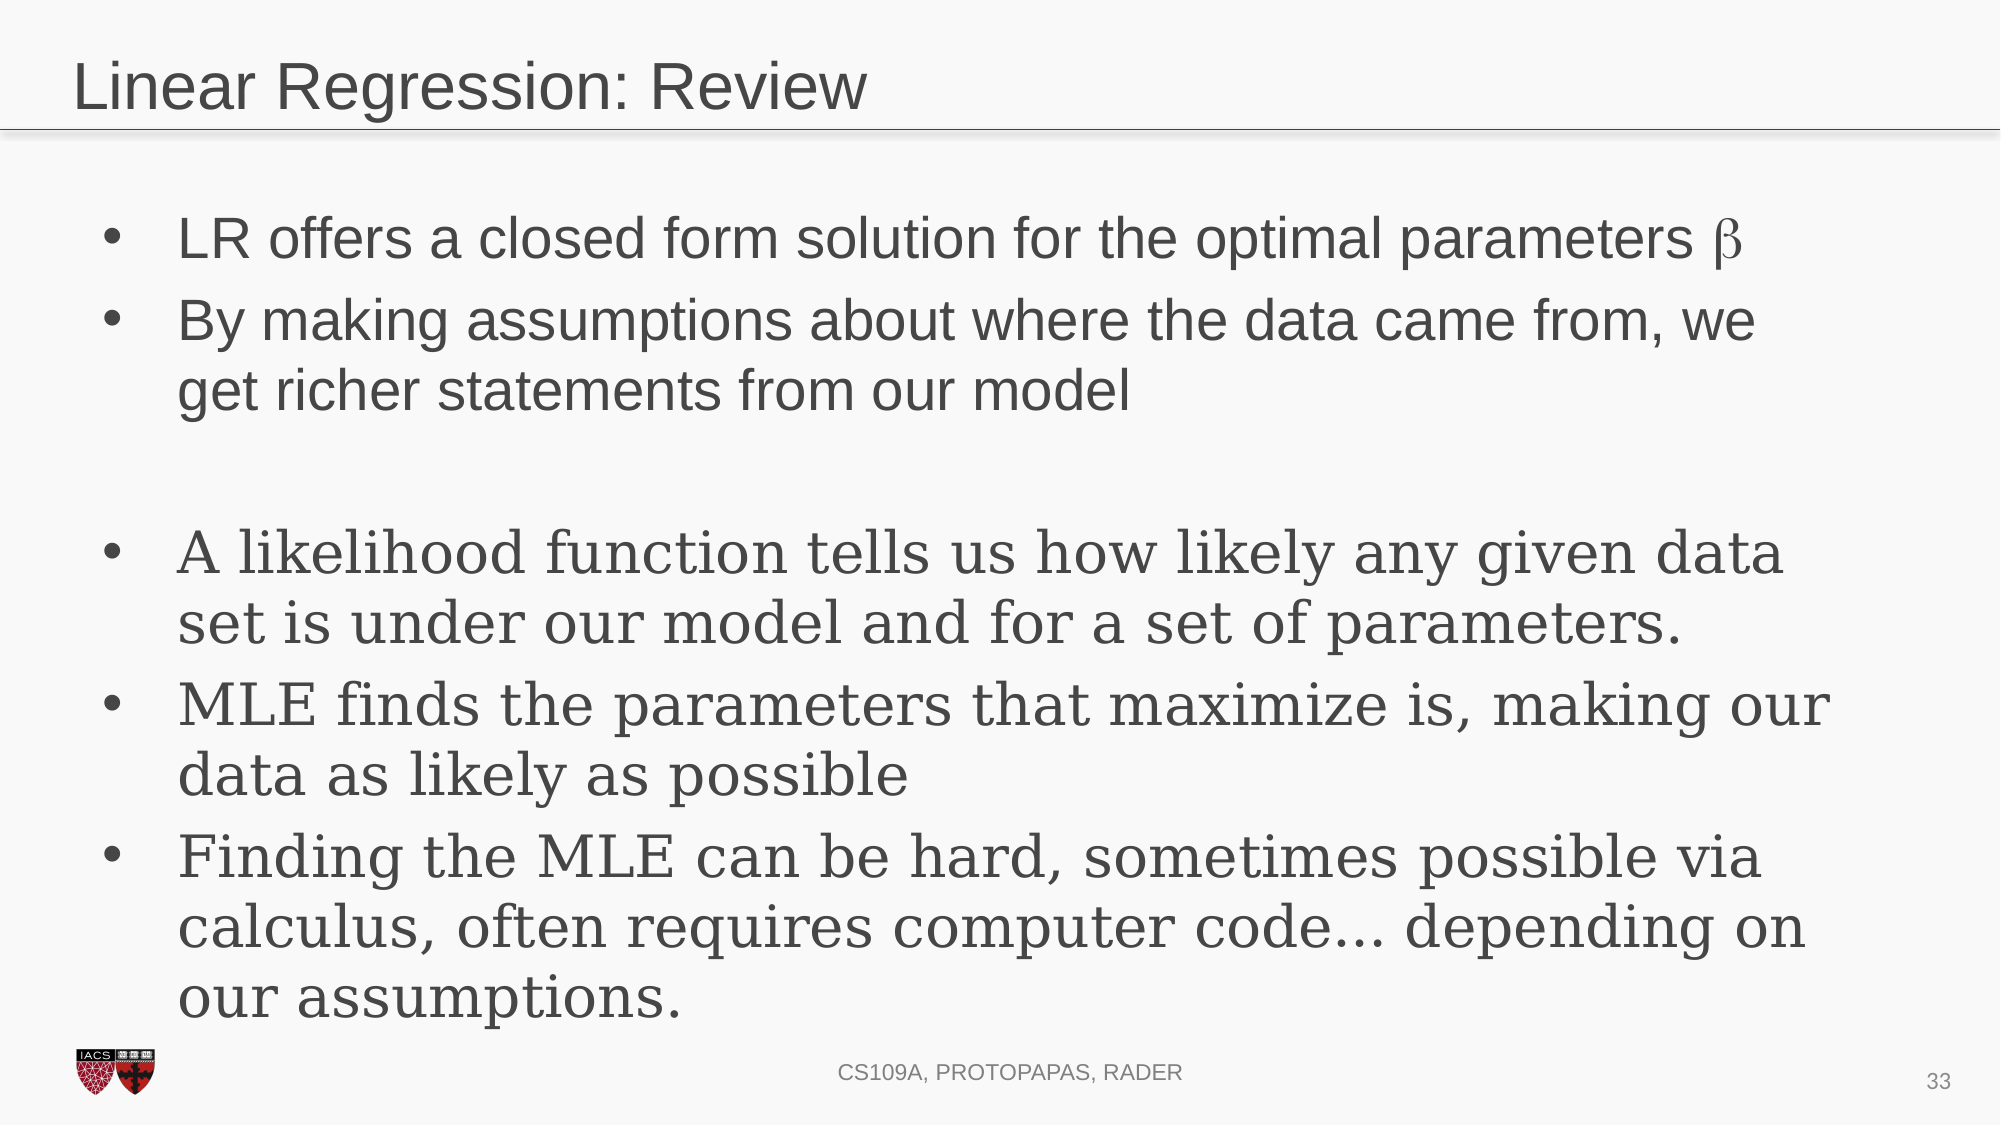

# Linear Regression: Review
LR offers a closed form solution for the optimal parameters β
By making assumptions about where the data came from, we get richer statements from our model

A likelihood function tells us how likely any given data set is under our model and for a set of parameters.
MLE finds the parameters that maximize is, making our data as likely as possible
Finding the MLE can be hard, sometimes possible via calculus, often requires computer code… depending on our assumptions.

33